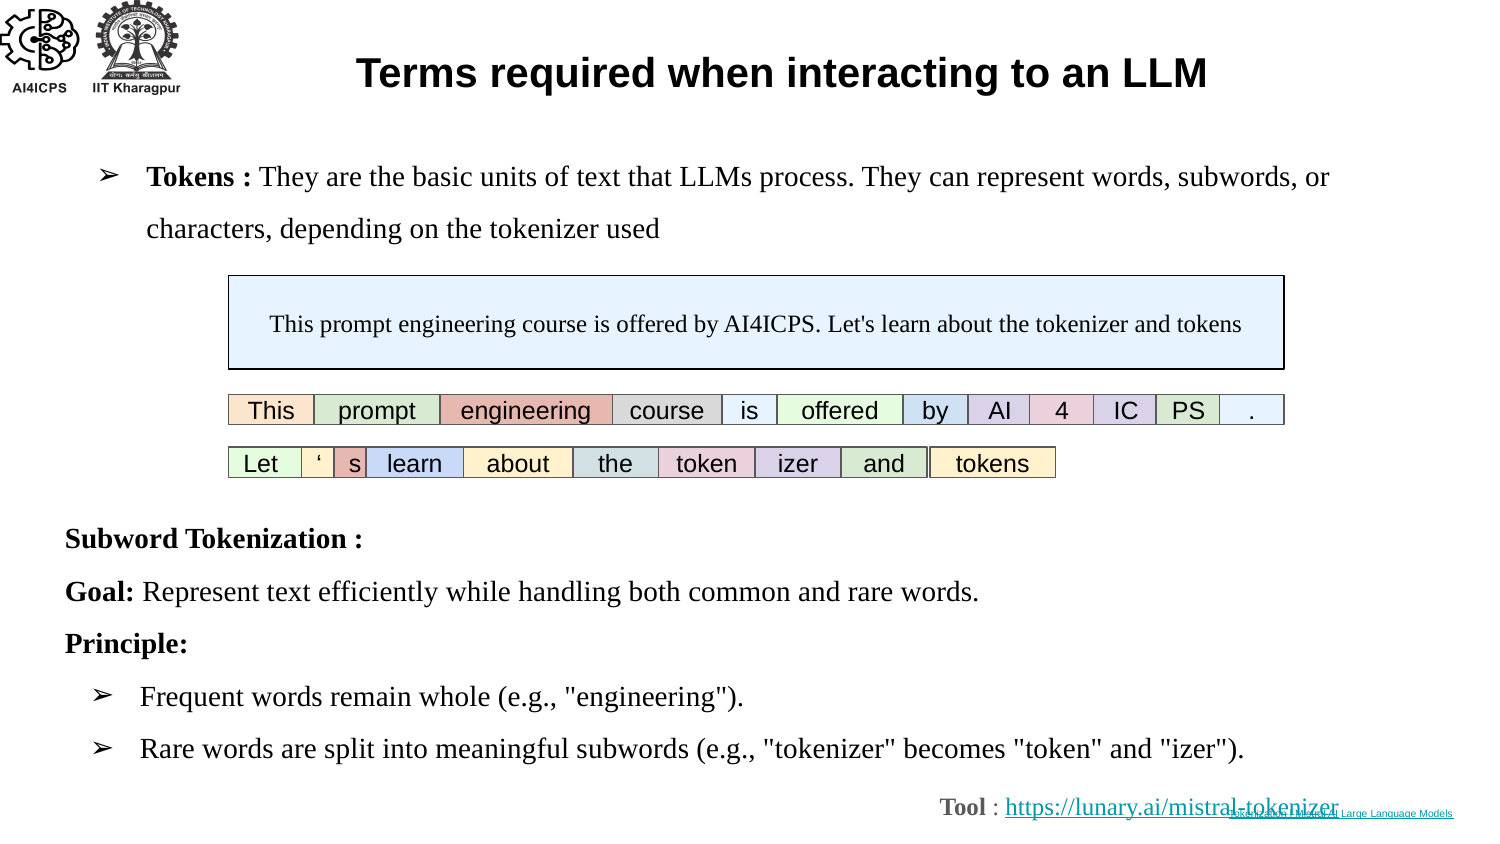

Terms required when interacting to an LLM
Tokens : They are the basic units of text that LLMs process. They can represent words, subwords, or characters, depending on the tokenizer used
This prompt engineering course is offered by AI4ICPS. Let's learn about the tokenizer and tokens
This
prompt
engineering
course
is
offered
by
AI
4
IC
PS
.
Let
‘
s
learn
about
the
token
izer
and
tokens
Subword Tokenization :
Goal: Represent text efficiently while handling both common and rare words.
Principle:
Frequent words remain whole (e.g., "engineering").
Rare words are split into meaningful subwords (e.g., "tokenizer" becomes "token" and "izer").
Tool : https://lunary.ai/mistral-tokenizer
Tokenization | Mistral AI Large Language Models